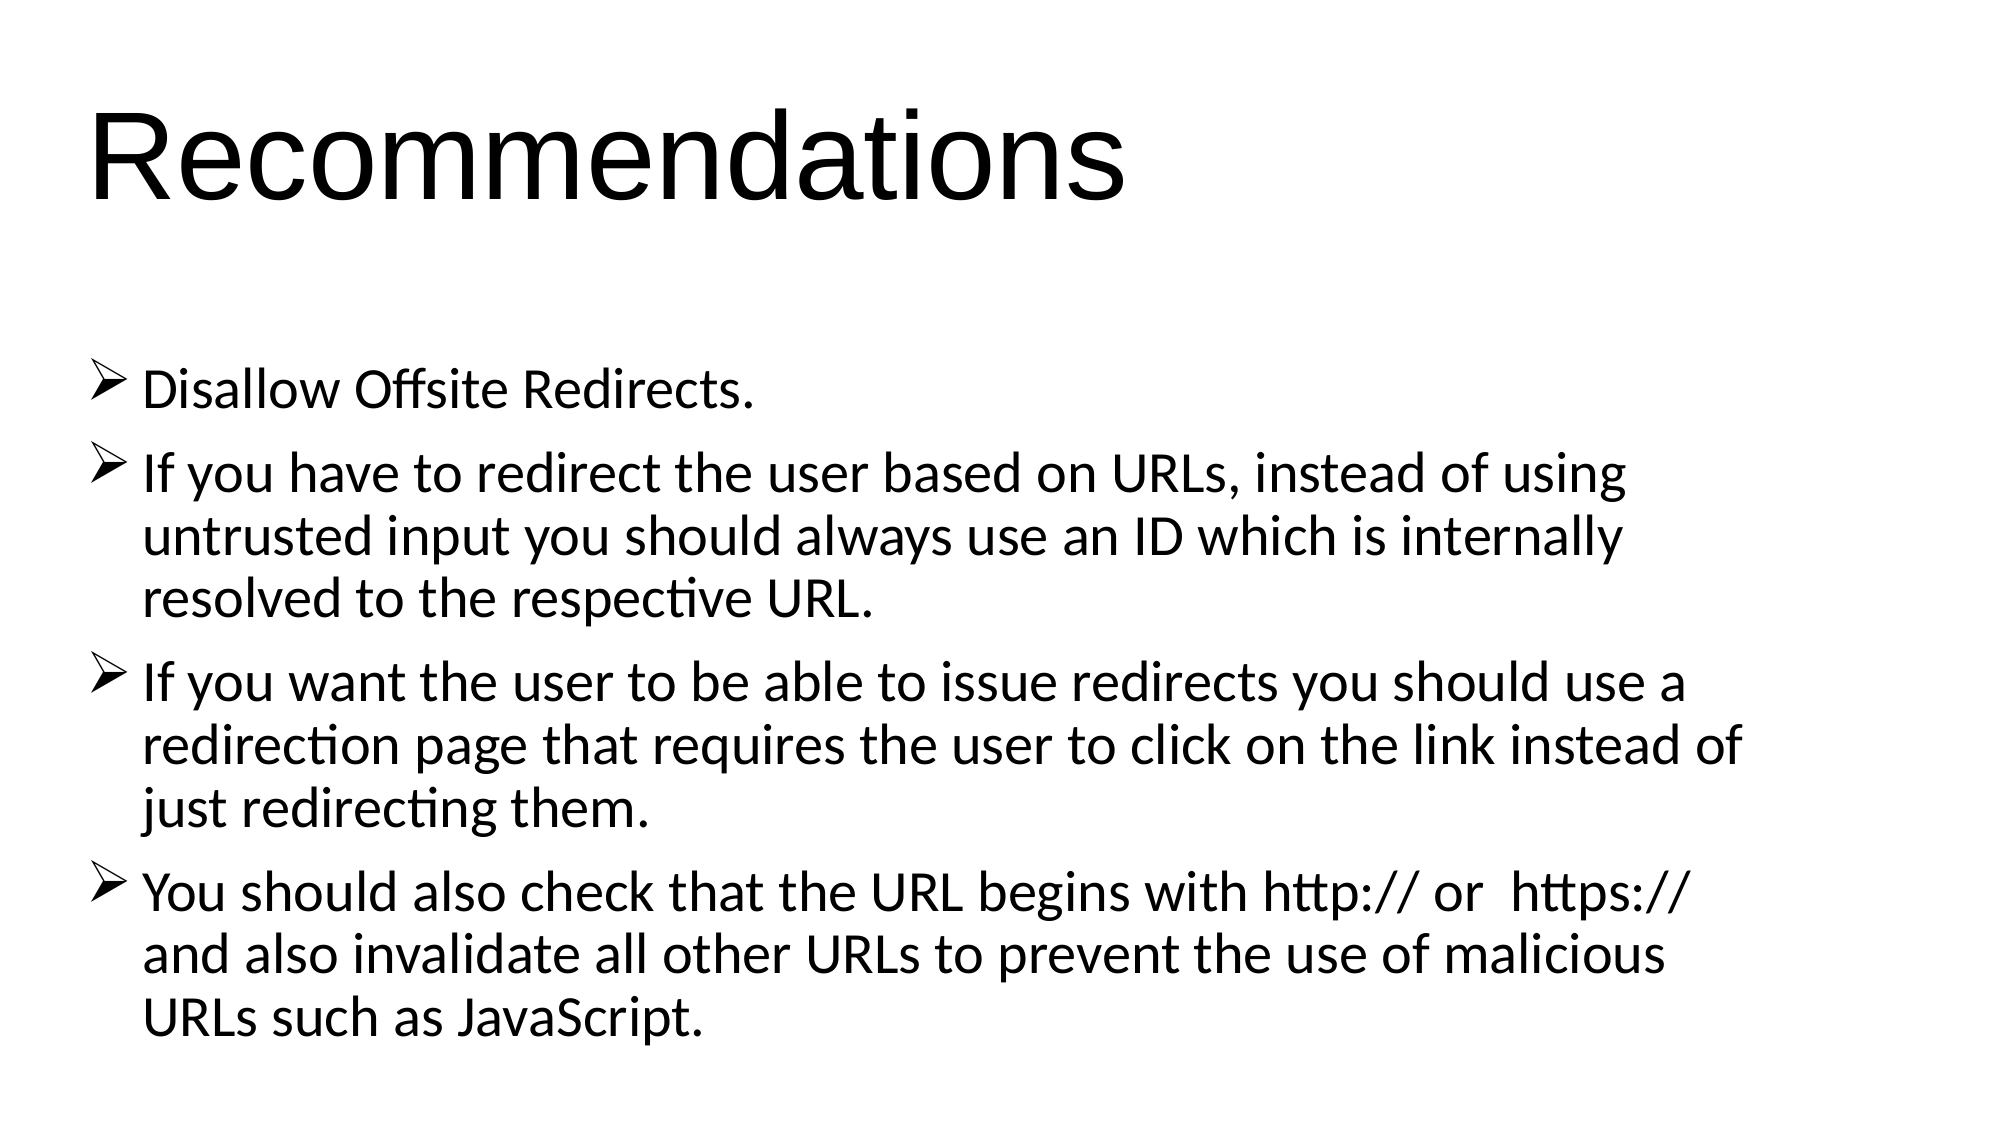

# Recommendations
Disallow Offsite Redirects.
If you have to redirect the user based on URLs, instead of using untrusted input you should always use an ID which is internally resolved to the respective URL.
If you want the user to be able to issue redirects you should use a redirection page that requires the user to click on the link instead of just redirecting them.
You should also check that the URL begins with http:// or  https:// and also invalidate all other URLs to prevent the use of malicious URLs such as JavaScript.